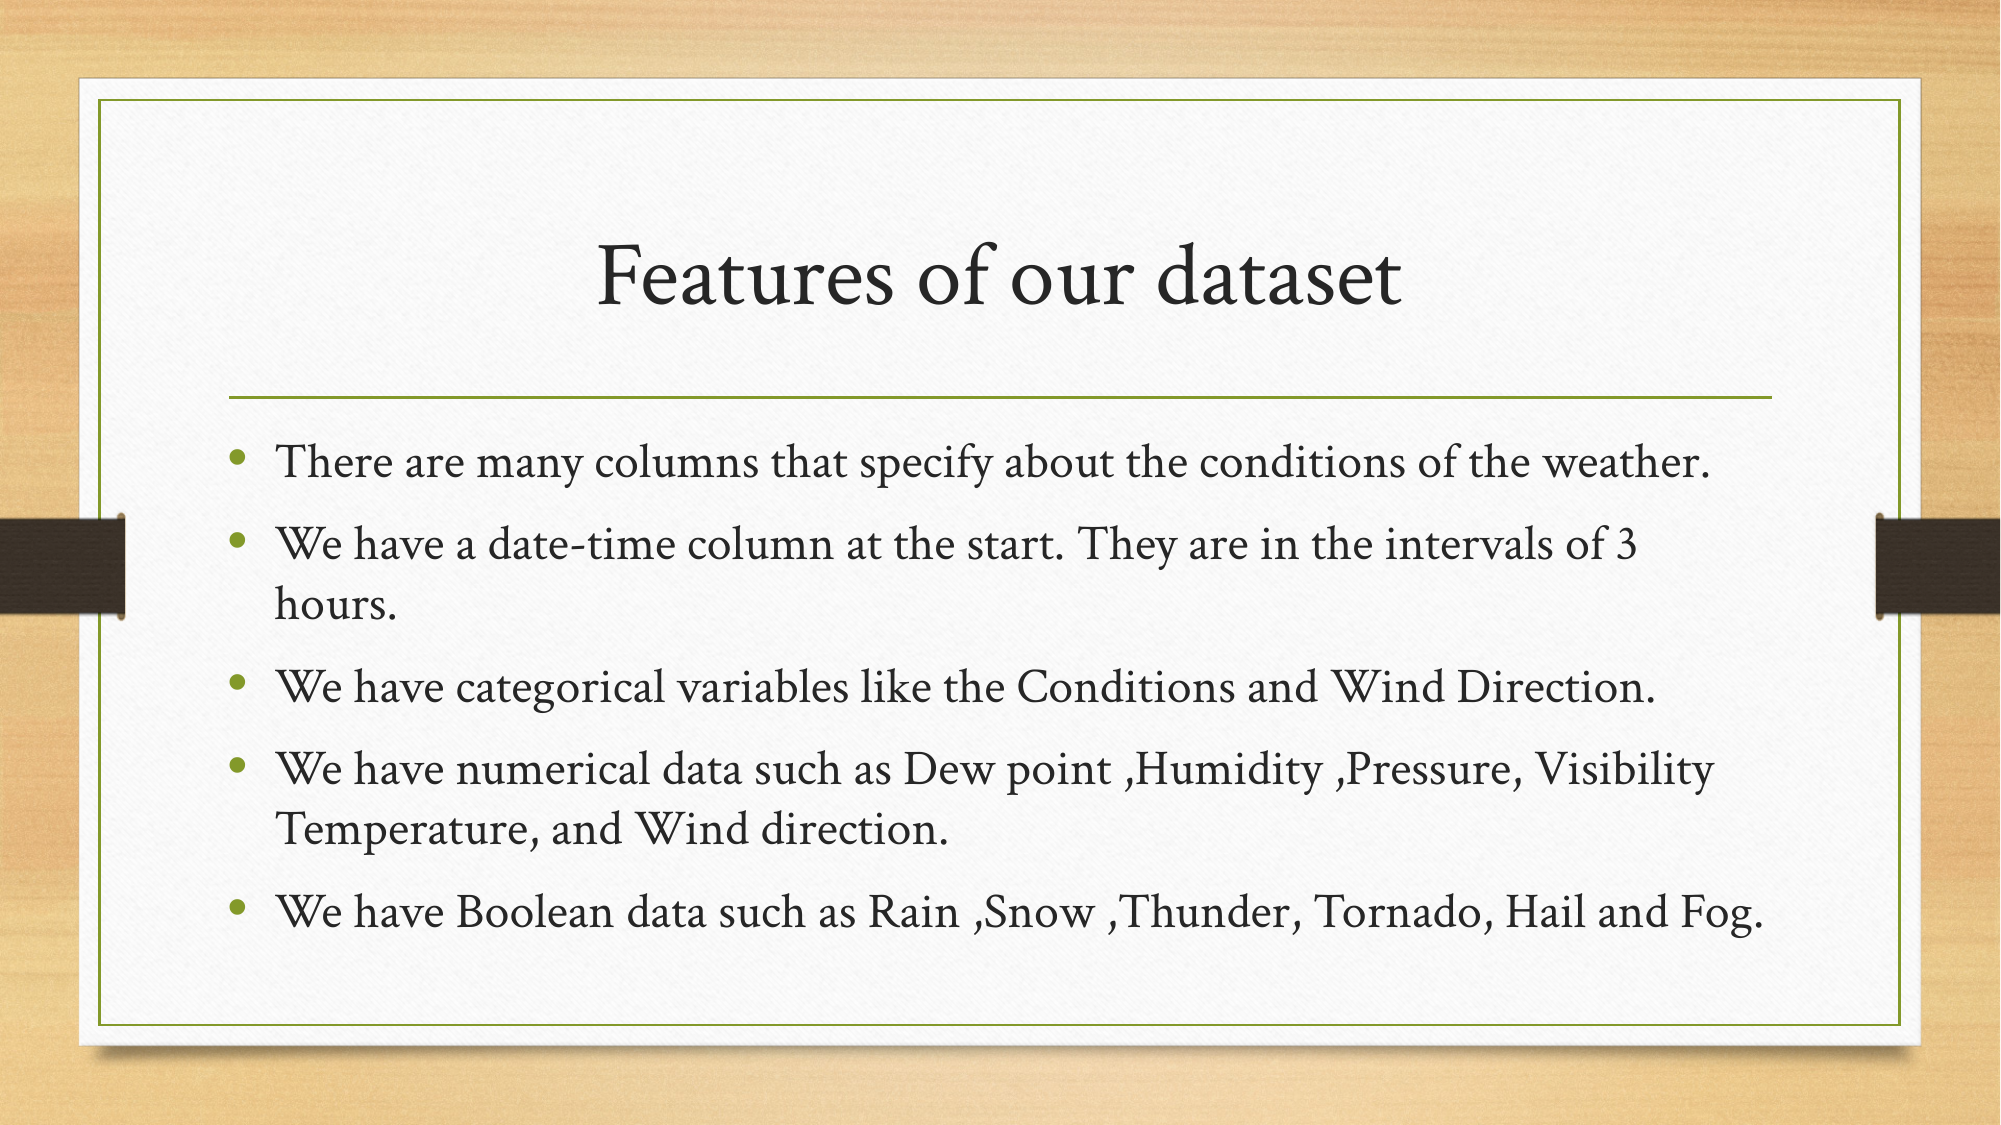

# Features of our dataset
There are many columns that specify about the conditions of the weather.
We have a date-time column at the start. They are in the intervals of 3 hours.
We have categorical variables like the Conditions and Wind Direction.
We have numerical data such as Dew point ,Humidity ,Pressure, Visibility Temperature, and Wind direction.
We have Boolean data such as Rain ,Snow ,Thunder, Tornado, Hail and Fog.